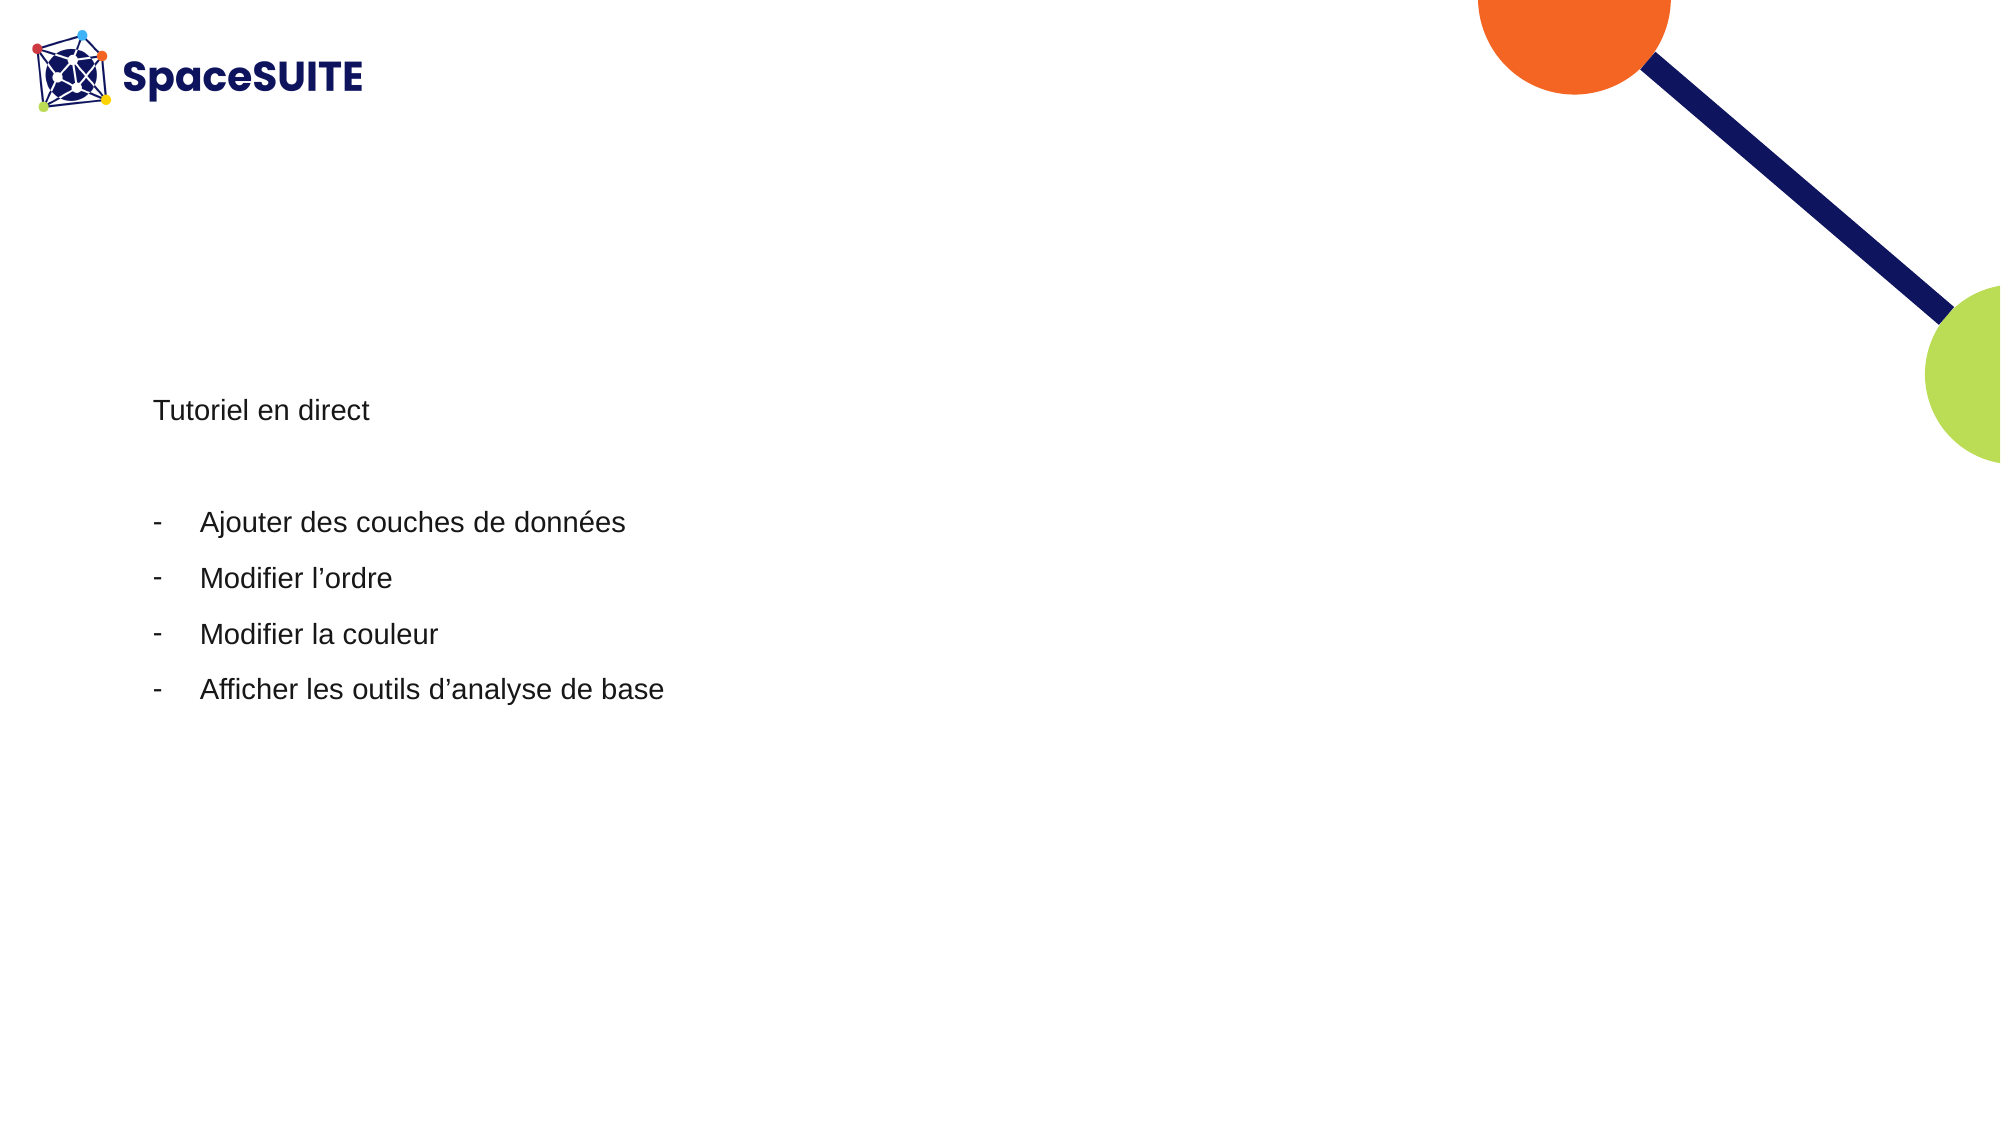

#

Tutoriel en direct

Ajouter des couches de données
Modifier l’ordre
Modifier la couleur
Afficher les outils d’analyse de base